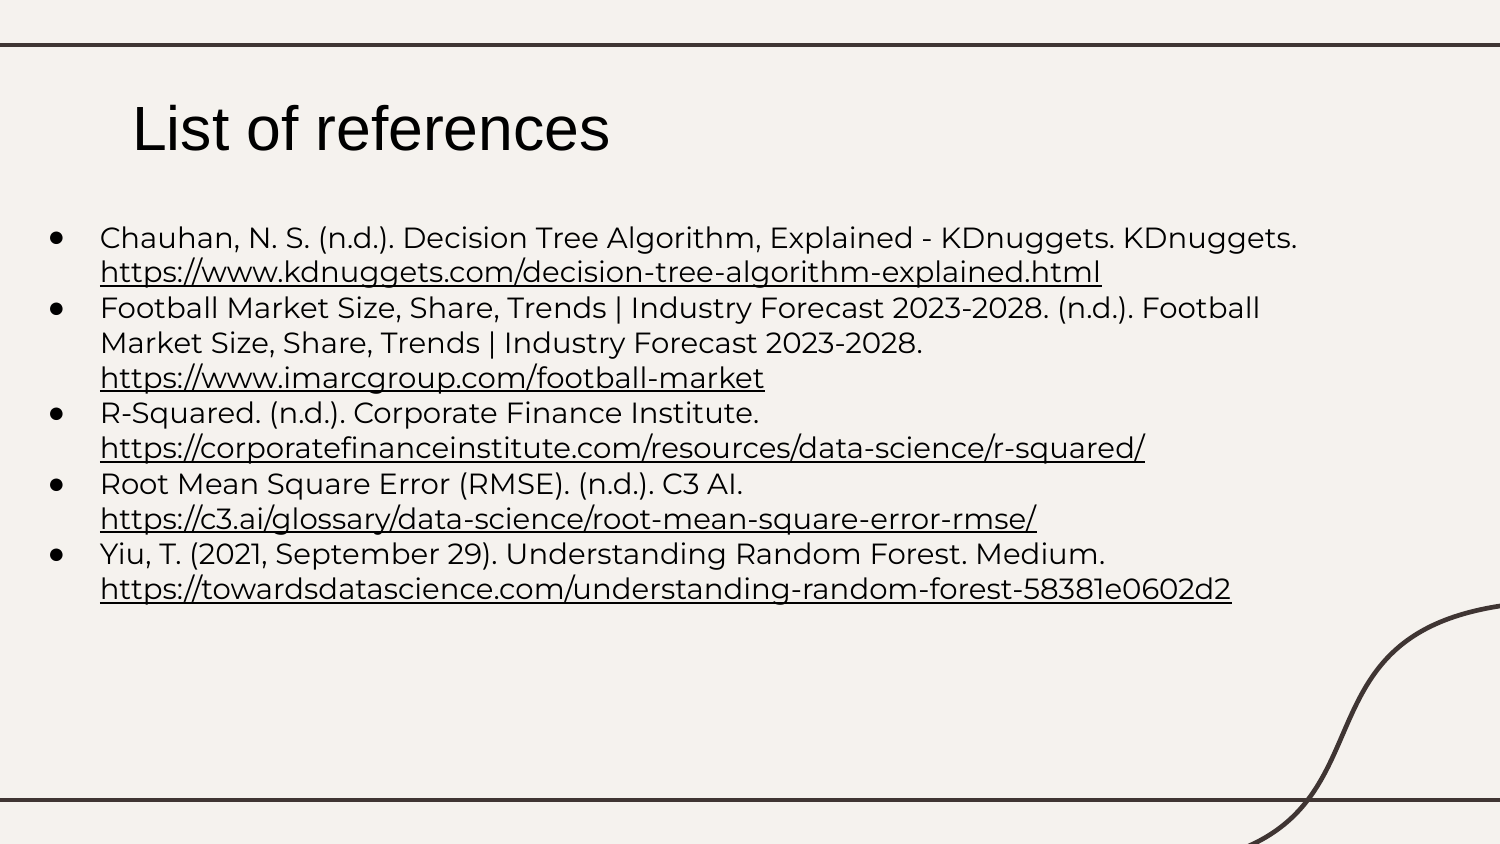

# List of references
Chauhan, N. S. (n.d.). Decision Tree Algorithm, Explained - KDnuggets. KDnuggets. https://www.kdnuggets.com/decision-tree-algorithm-explained.html
Football Market Size, Share, Trends | Industry Forecast 2023-2028. (n.d.). Football Market Size, Share, Trends | Industry Forecast 2023-2028. https://www.imarcgroup.com/football-market
R-Squared. (n.d.). Corporate Finance Institute. https://corporatefinanceinstitute.com/resources/data-science/r-squared/
Root Mean Square Error (RMSE). (n.d.). C3 AI. https://c3.ai/glossary/data-science/root-mean-square-error-rmse/
Yiu, T. (2021, September 29). Understanding Random Forest. Medium. https://towardsdatascience.com/understanding-random-forest-58381e0602d2